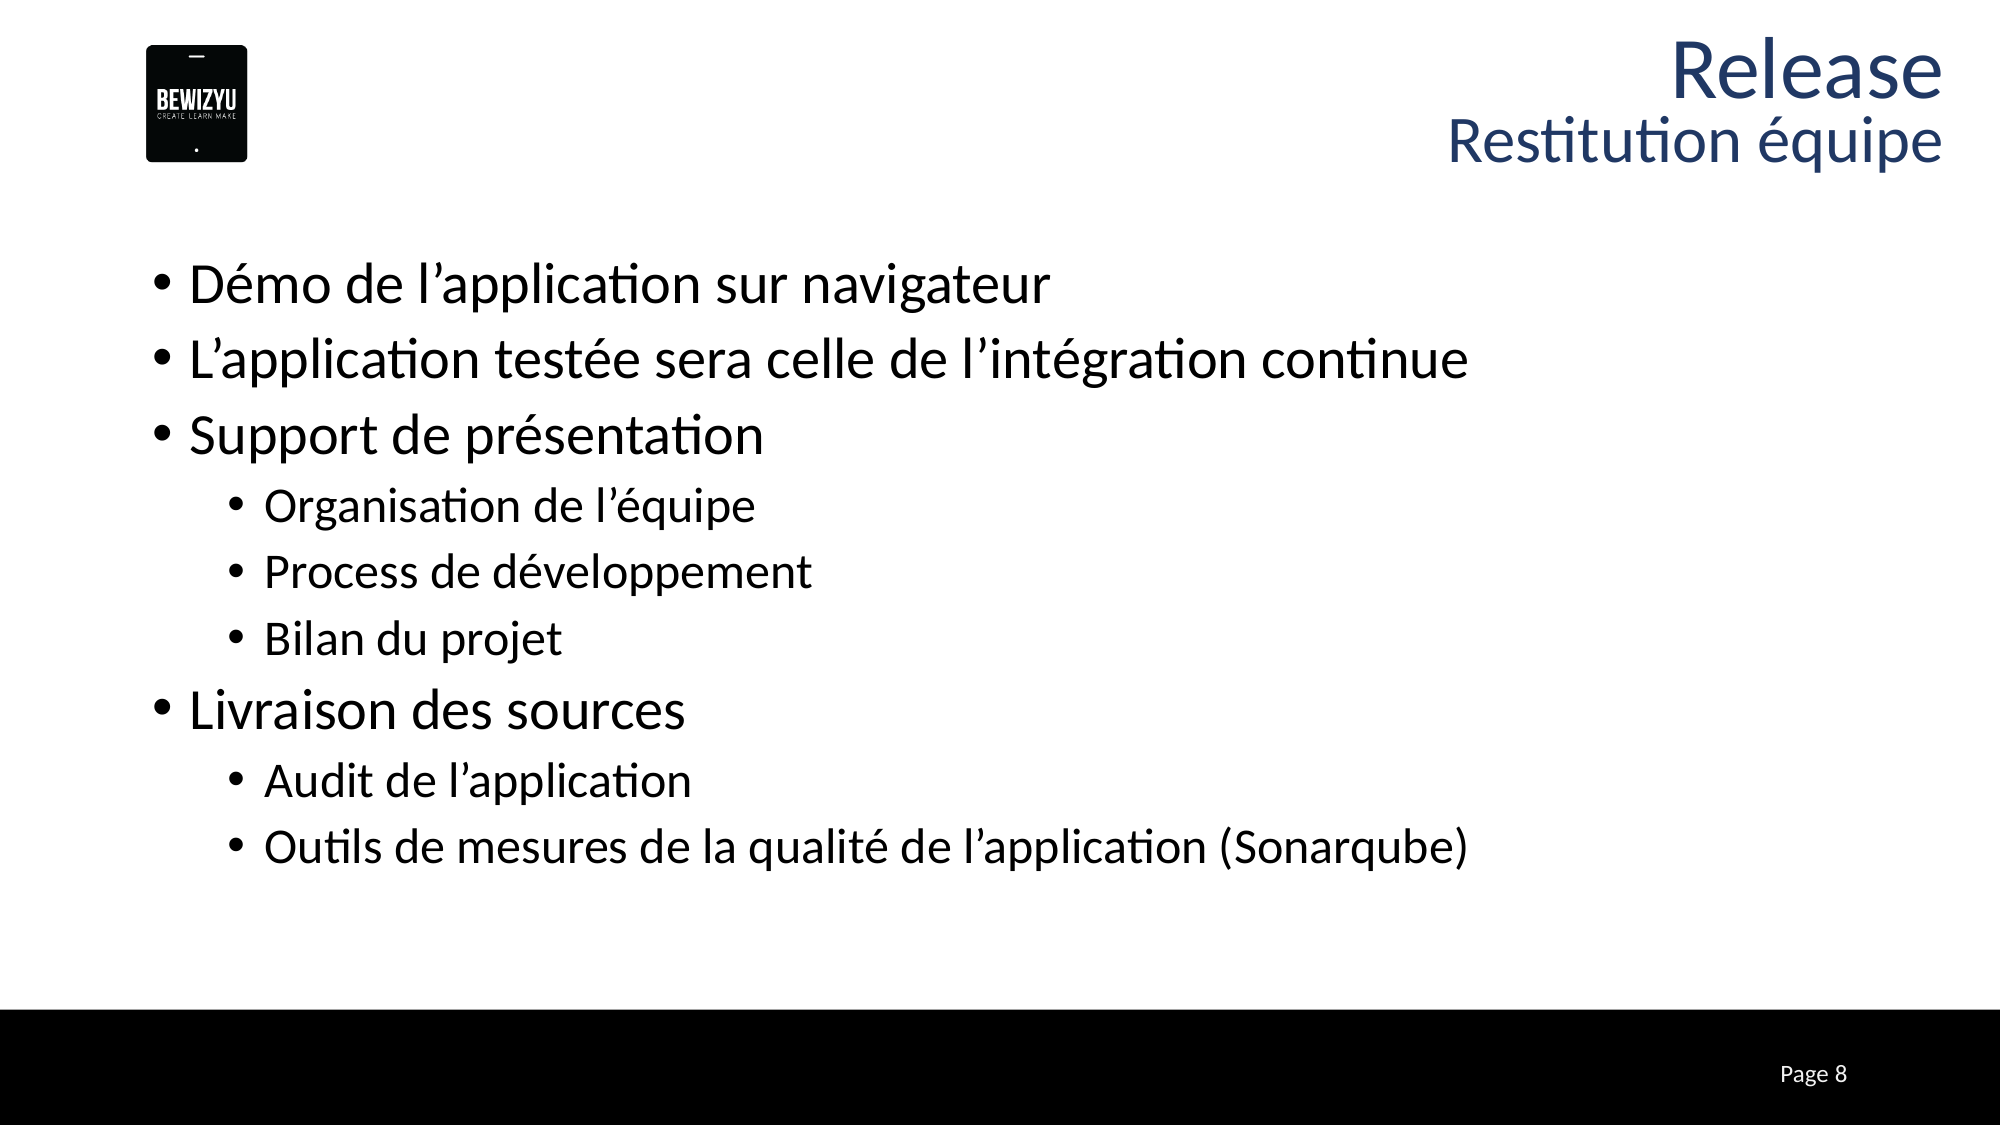

# Release
Restitution équipe
Démo de l’application sur navigateur
L’application testée sera celle de l’intégration continue
Support de présentation
Organisation de l’équipe
Process de développement
Bilan du projet
Livraison des sources
Audit de l’application
Outils de mesures de la qualité de l’application (Sonarqube)

8